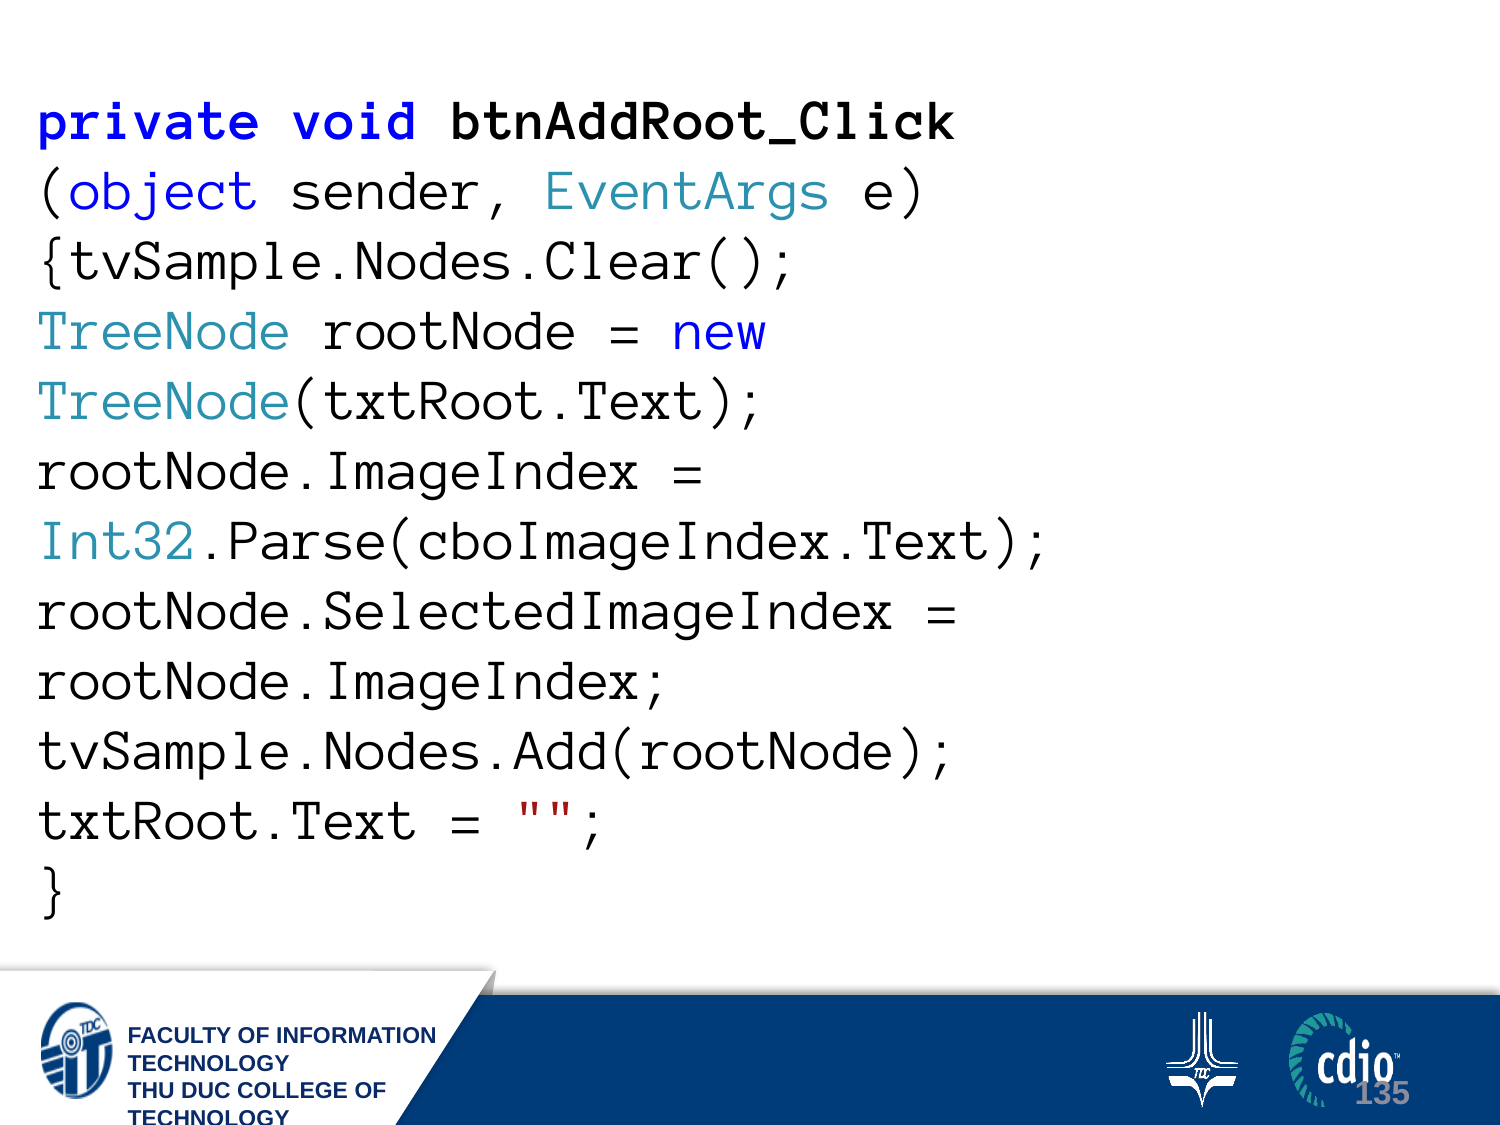

private void btnAddRoot_Click
(object sender, EventArgs e)
{tvSample.Nodes.Clear();
TreeNode rootNode = new TreeNode(txtRoot.Text);
rootNode.ImageIndex = Int32.Parse(cboImageIndex.Text);
rootNode.SelectedImageIndex = rootNode.ImageIndex;         tvSample.Nodes.Add(rootNode);
txtRoot.Text = "";
}
135